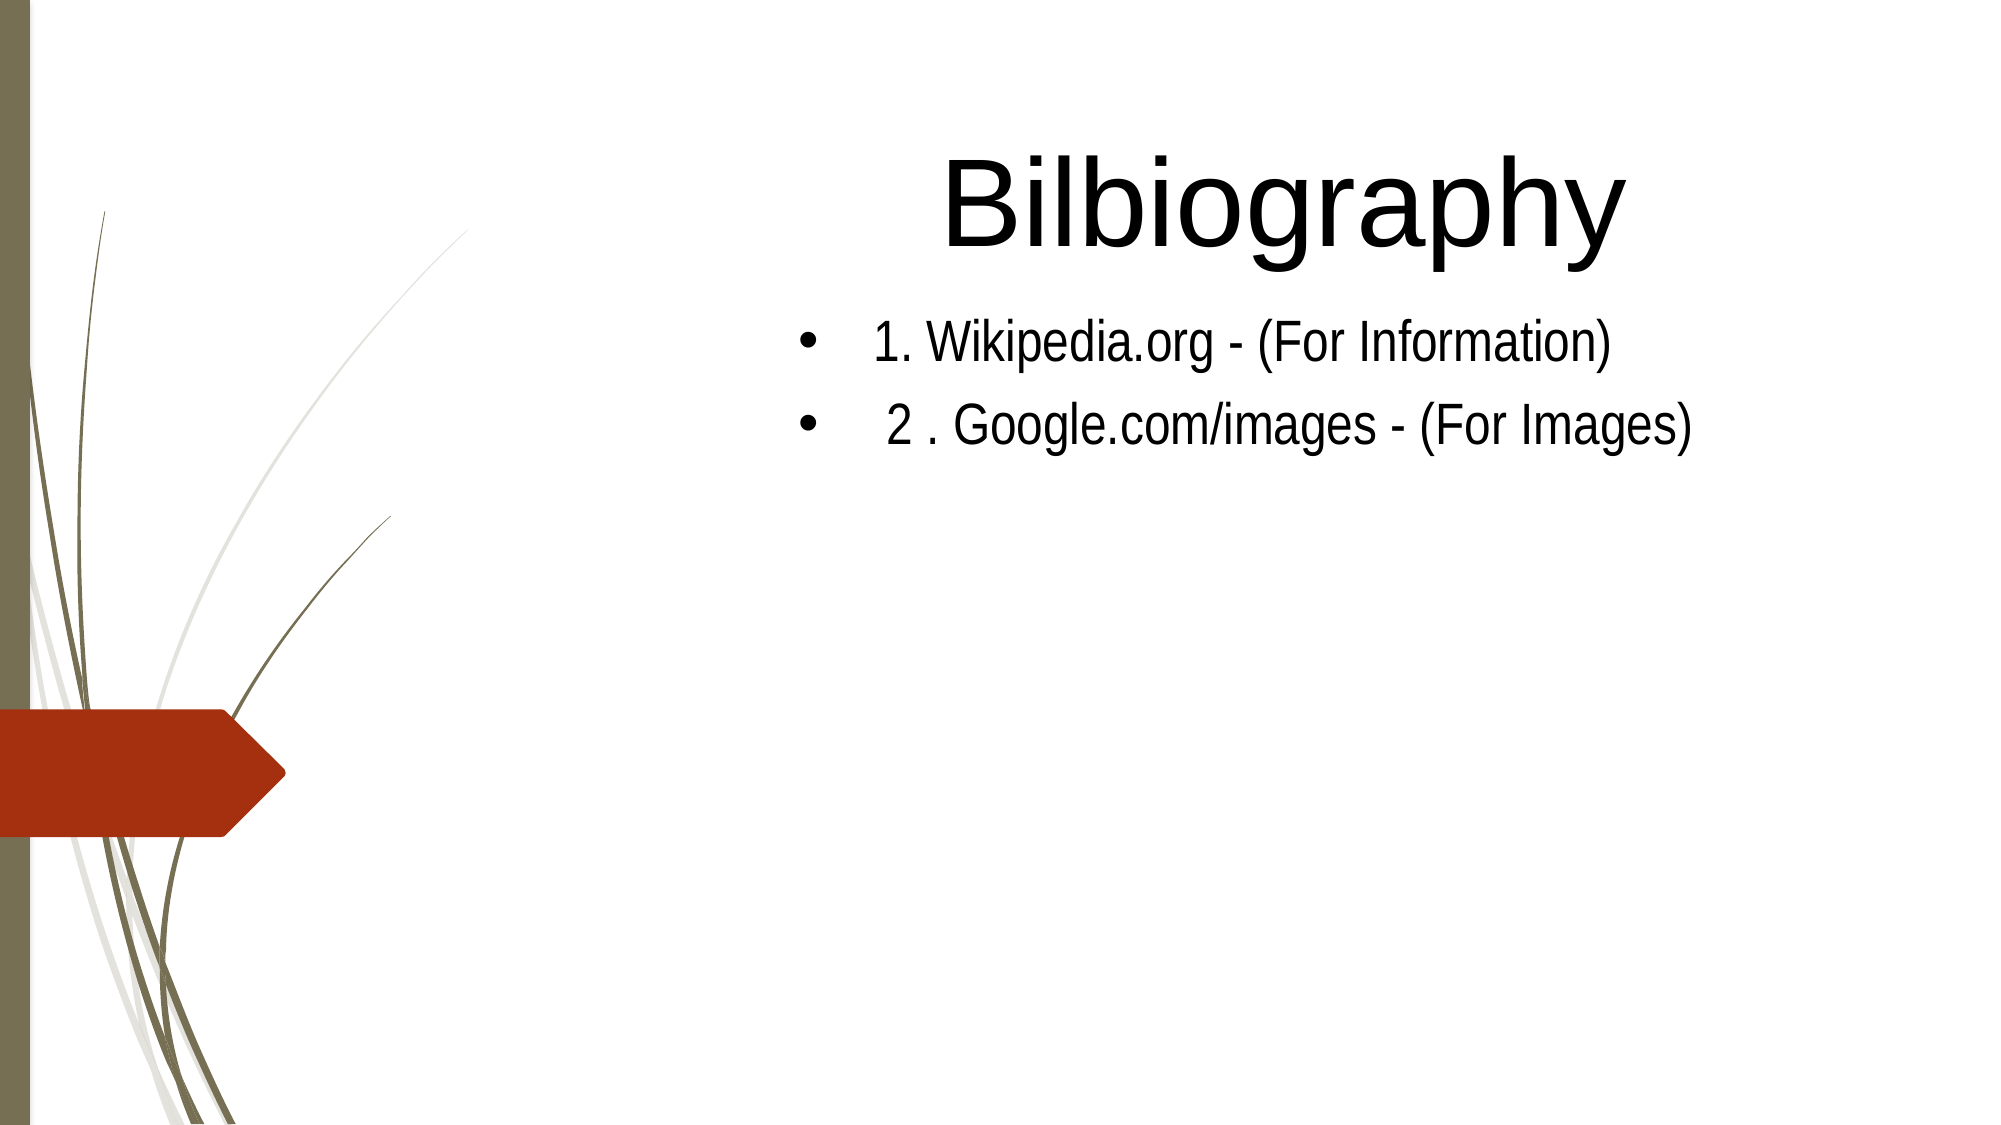

Bilbiography
1. Wikipedia.org - (For Information)
 2 . Google.com/images - (For Images)